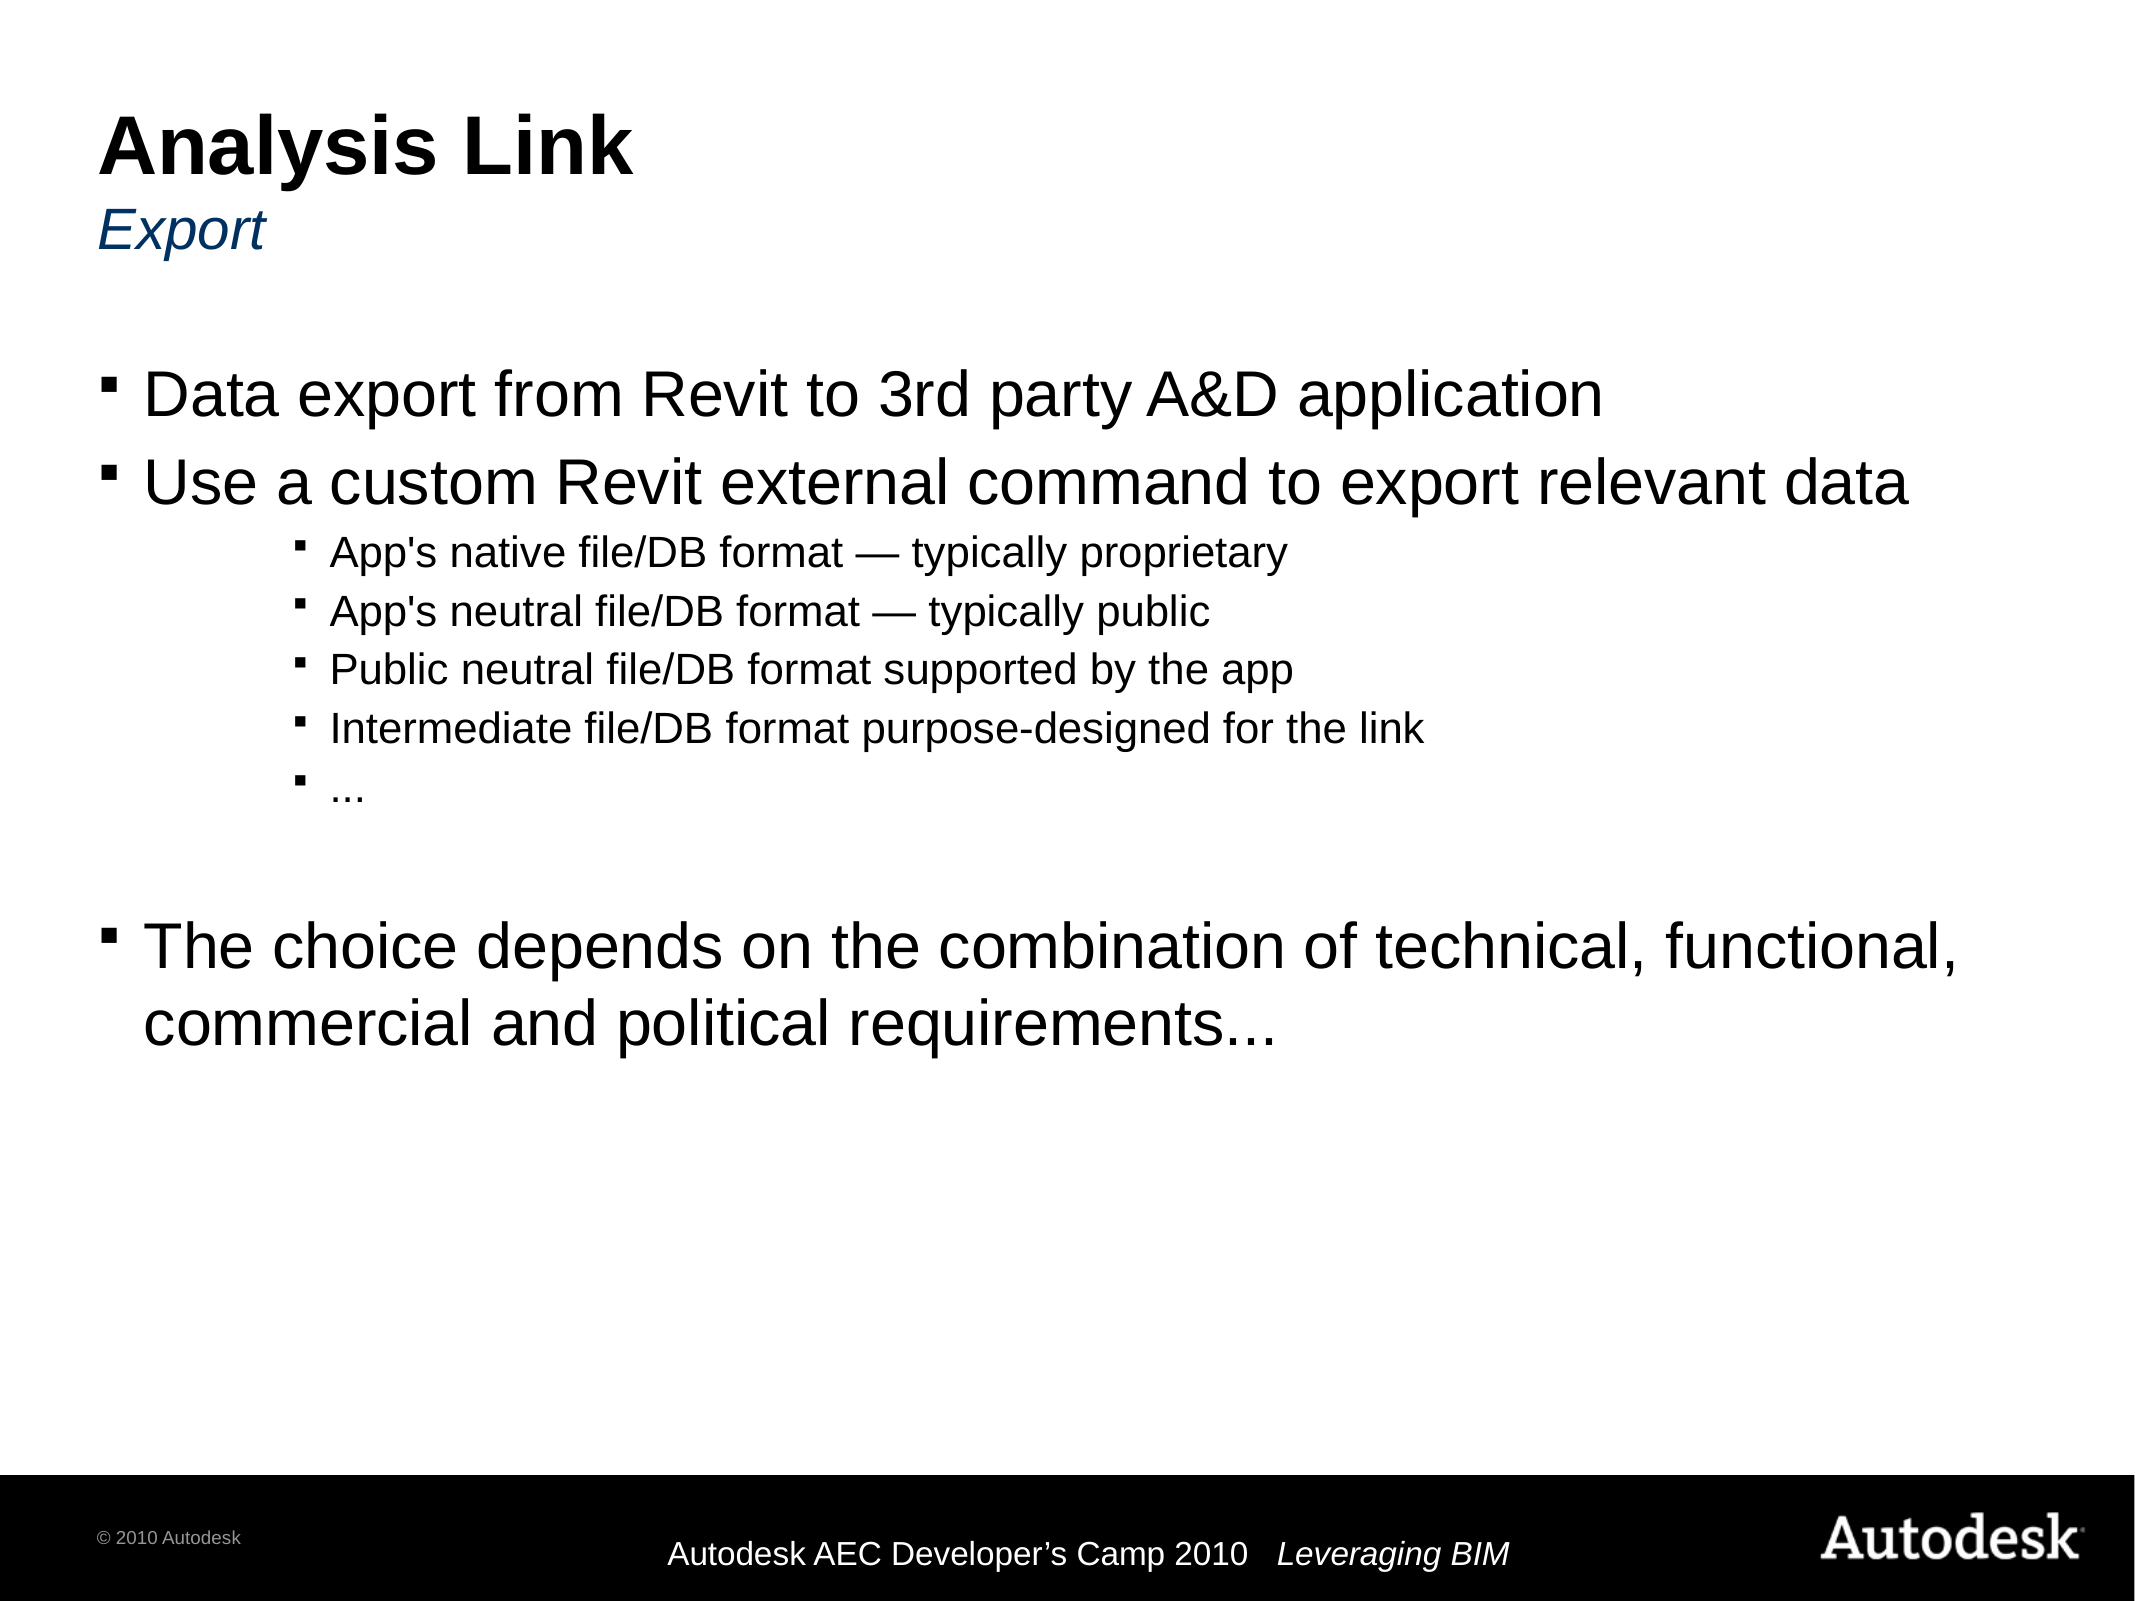

# Analysis Link Export
Data export from Revit to 3rd party A&D application
Use a custom Revit external command to export relevant data
App's native file/DB format — typically proprietary
App's neutral file/DB format — typically public
Public neutral file/DB format supported by the app
Intermediate file/DB format purpose-designed for the link
...

The choice depends on the combination of technical, functional, commercial and political requirements...